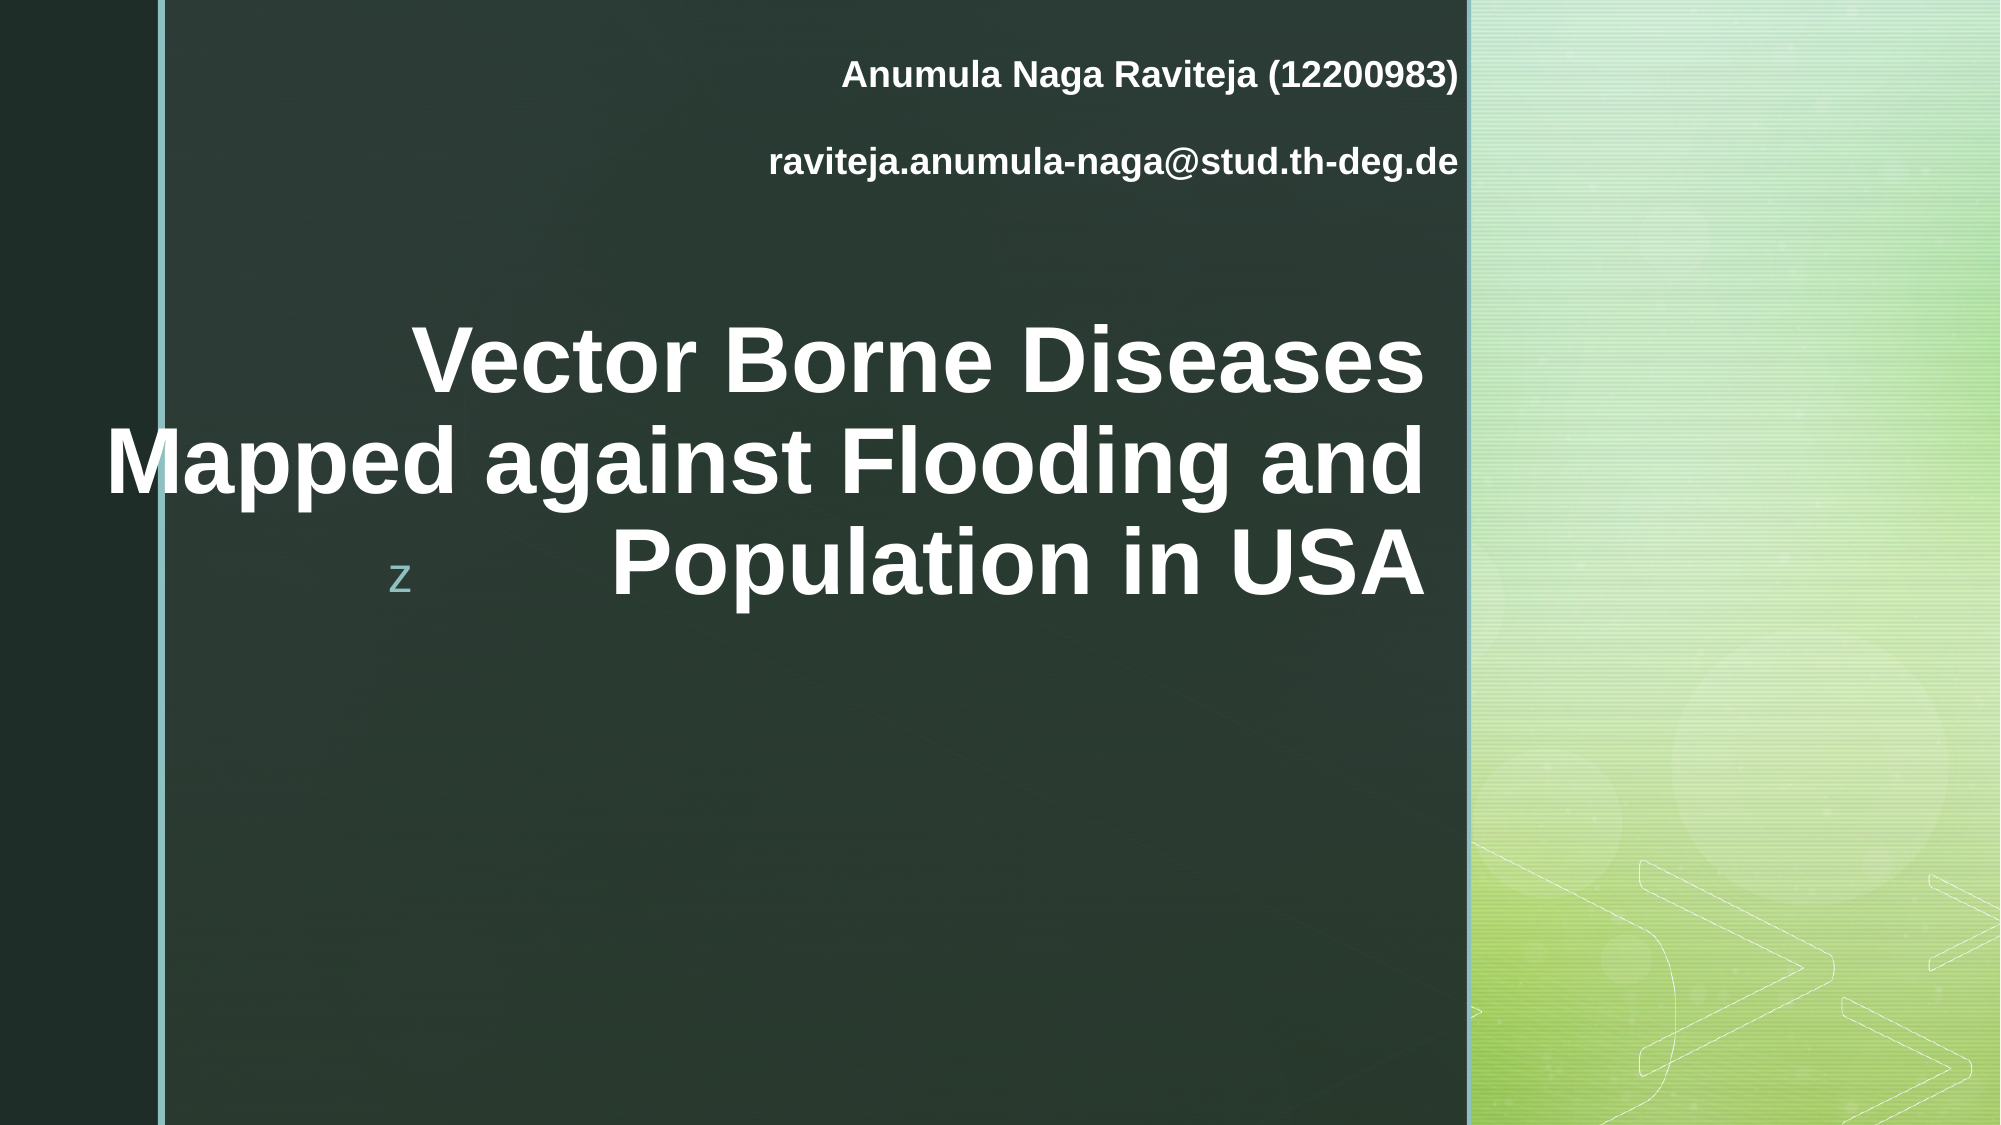

Anumula Naga Raviteja (12200983)
raviteja.anumula-naga@stud.th-deg.de
# Vector Borne Diseases Mapped against Flooding and Population in USA